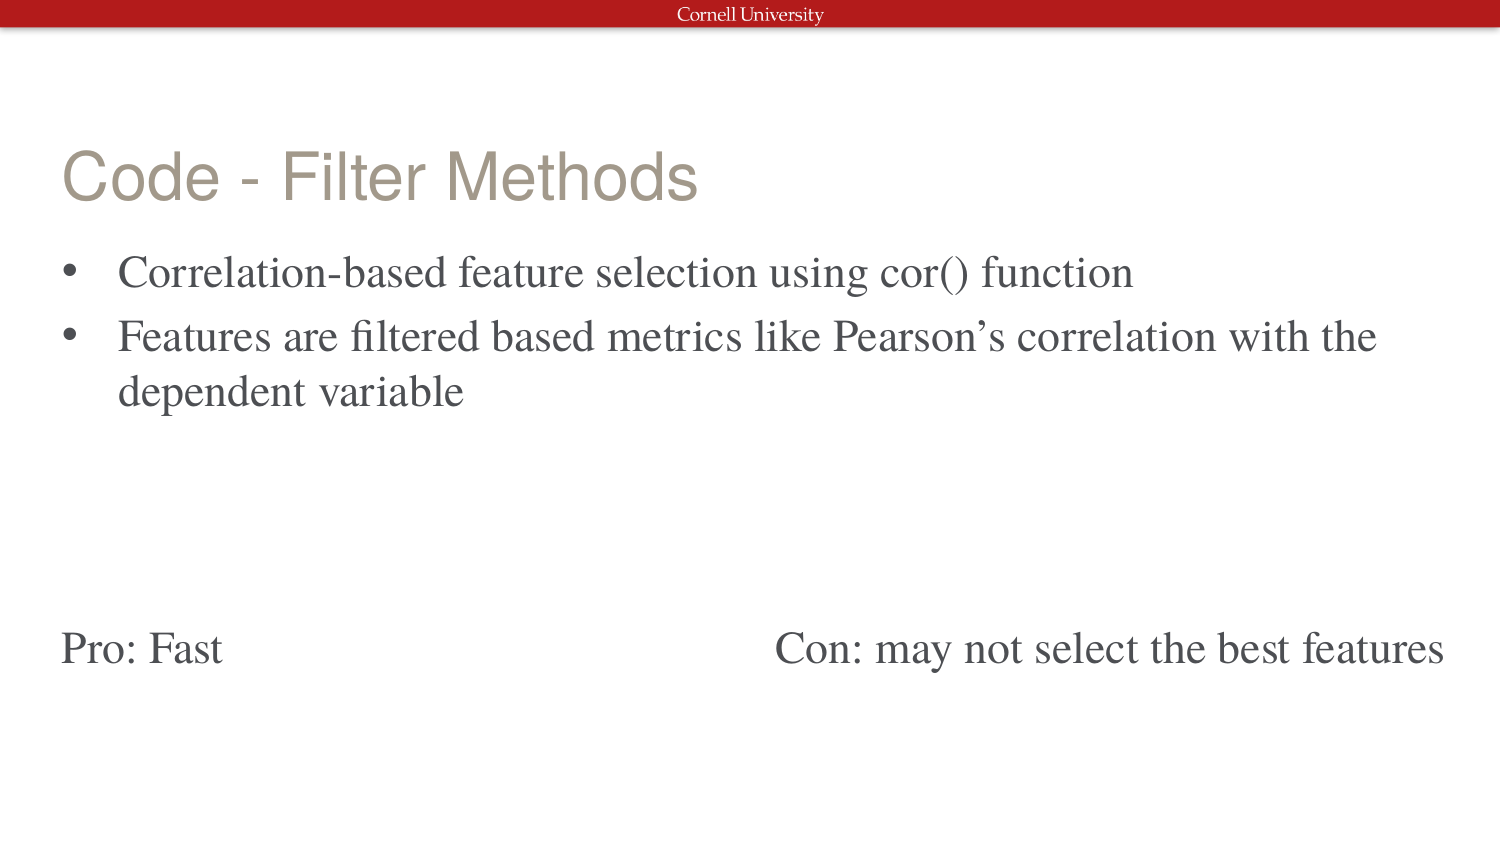

# Code - Filter Methods
Correlation-based feature selection using cor() function
Features are filtered based metrics like Pearson’s correlation with the dependent variable

Pro: Fast                                                Con: may not select the best features